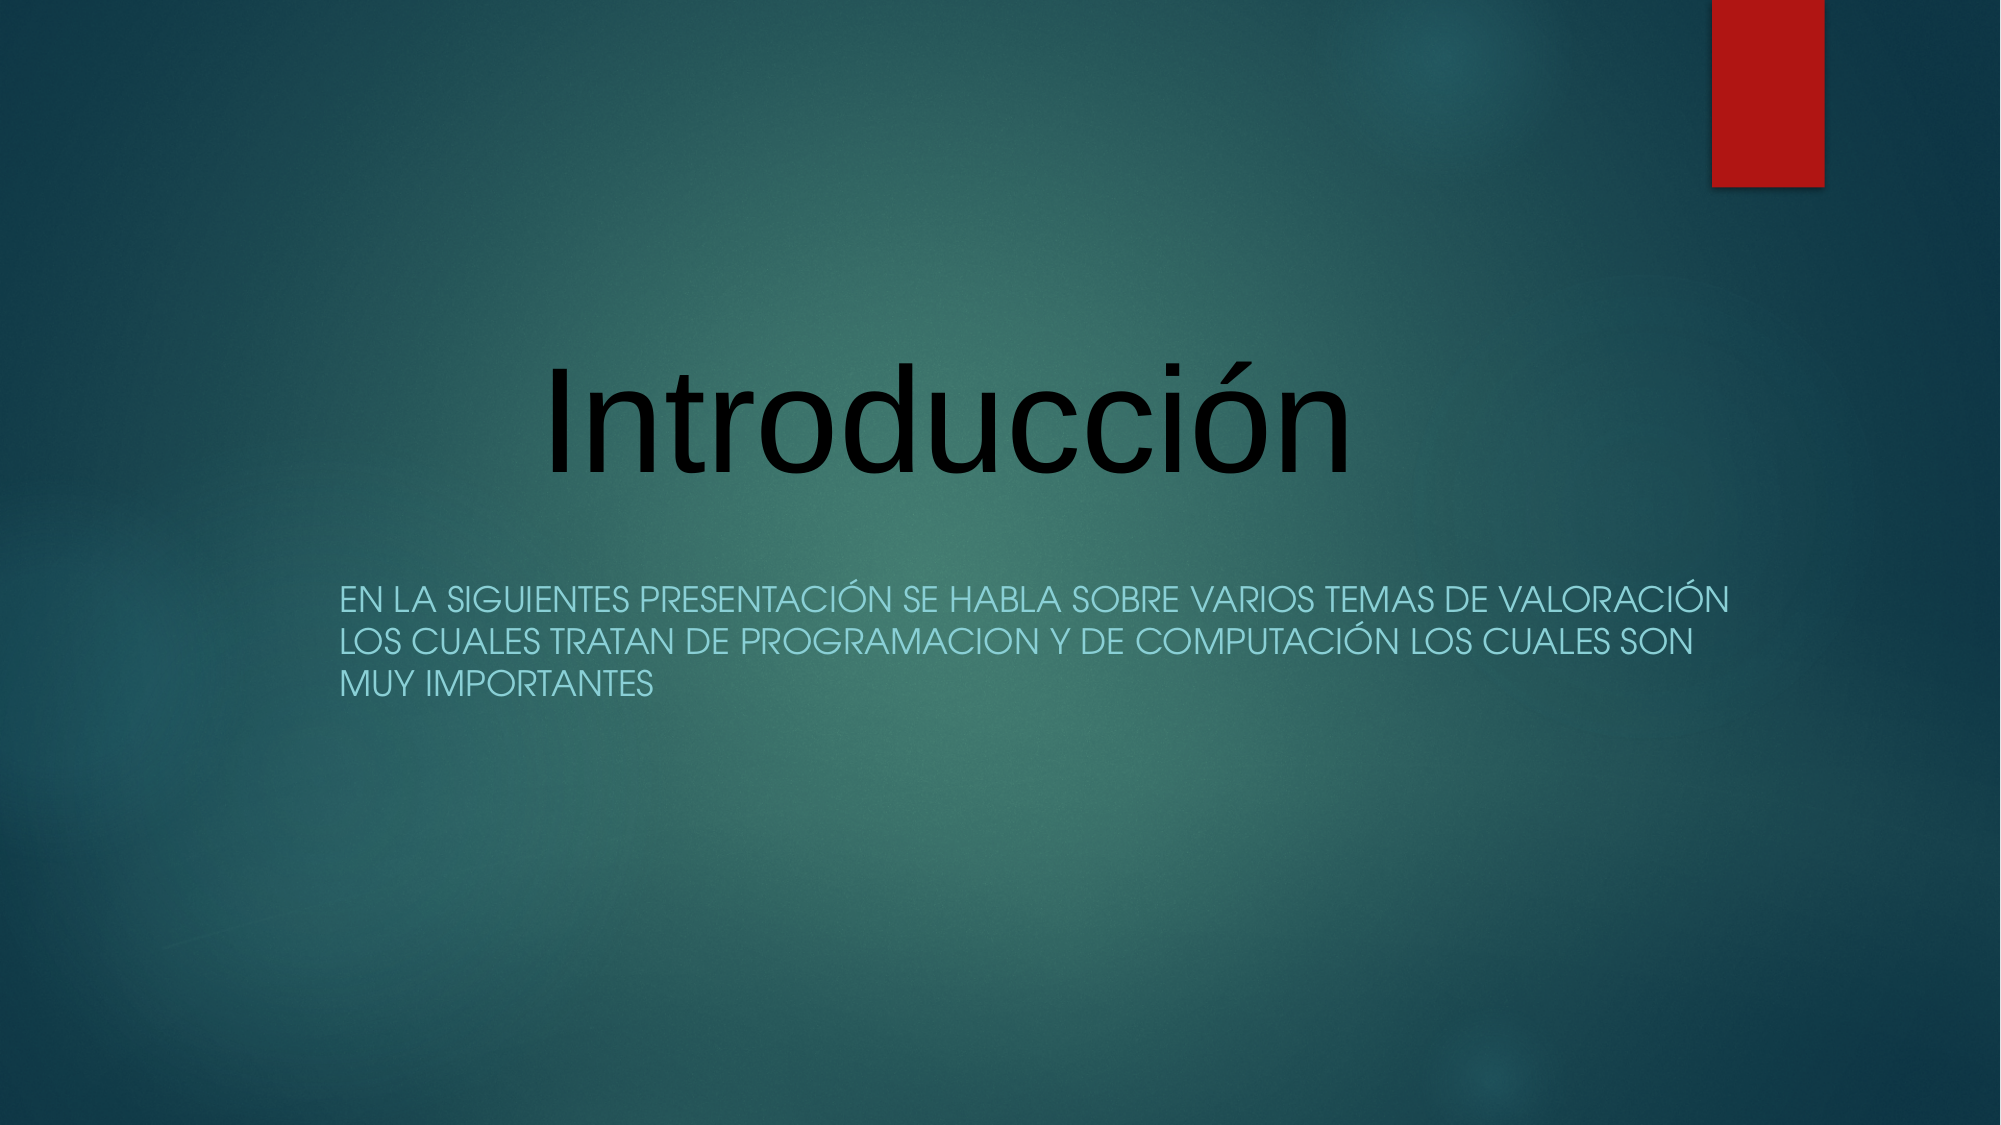

# Introducción
En la siguientes presentación se habla sobre varios temas de valoración los cuales tratan de programacion y de computación los cuales son muy importantes